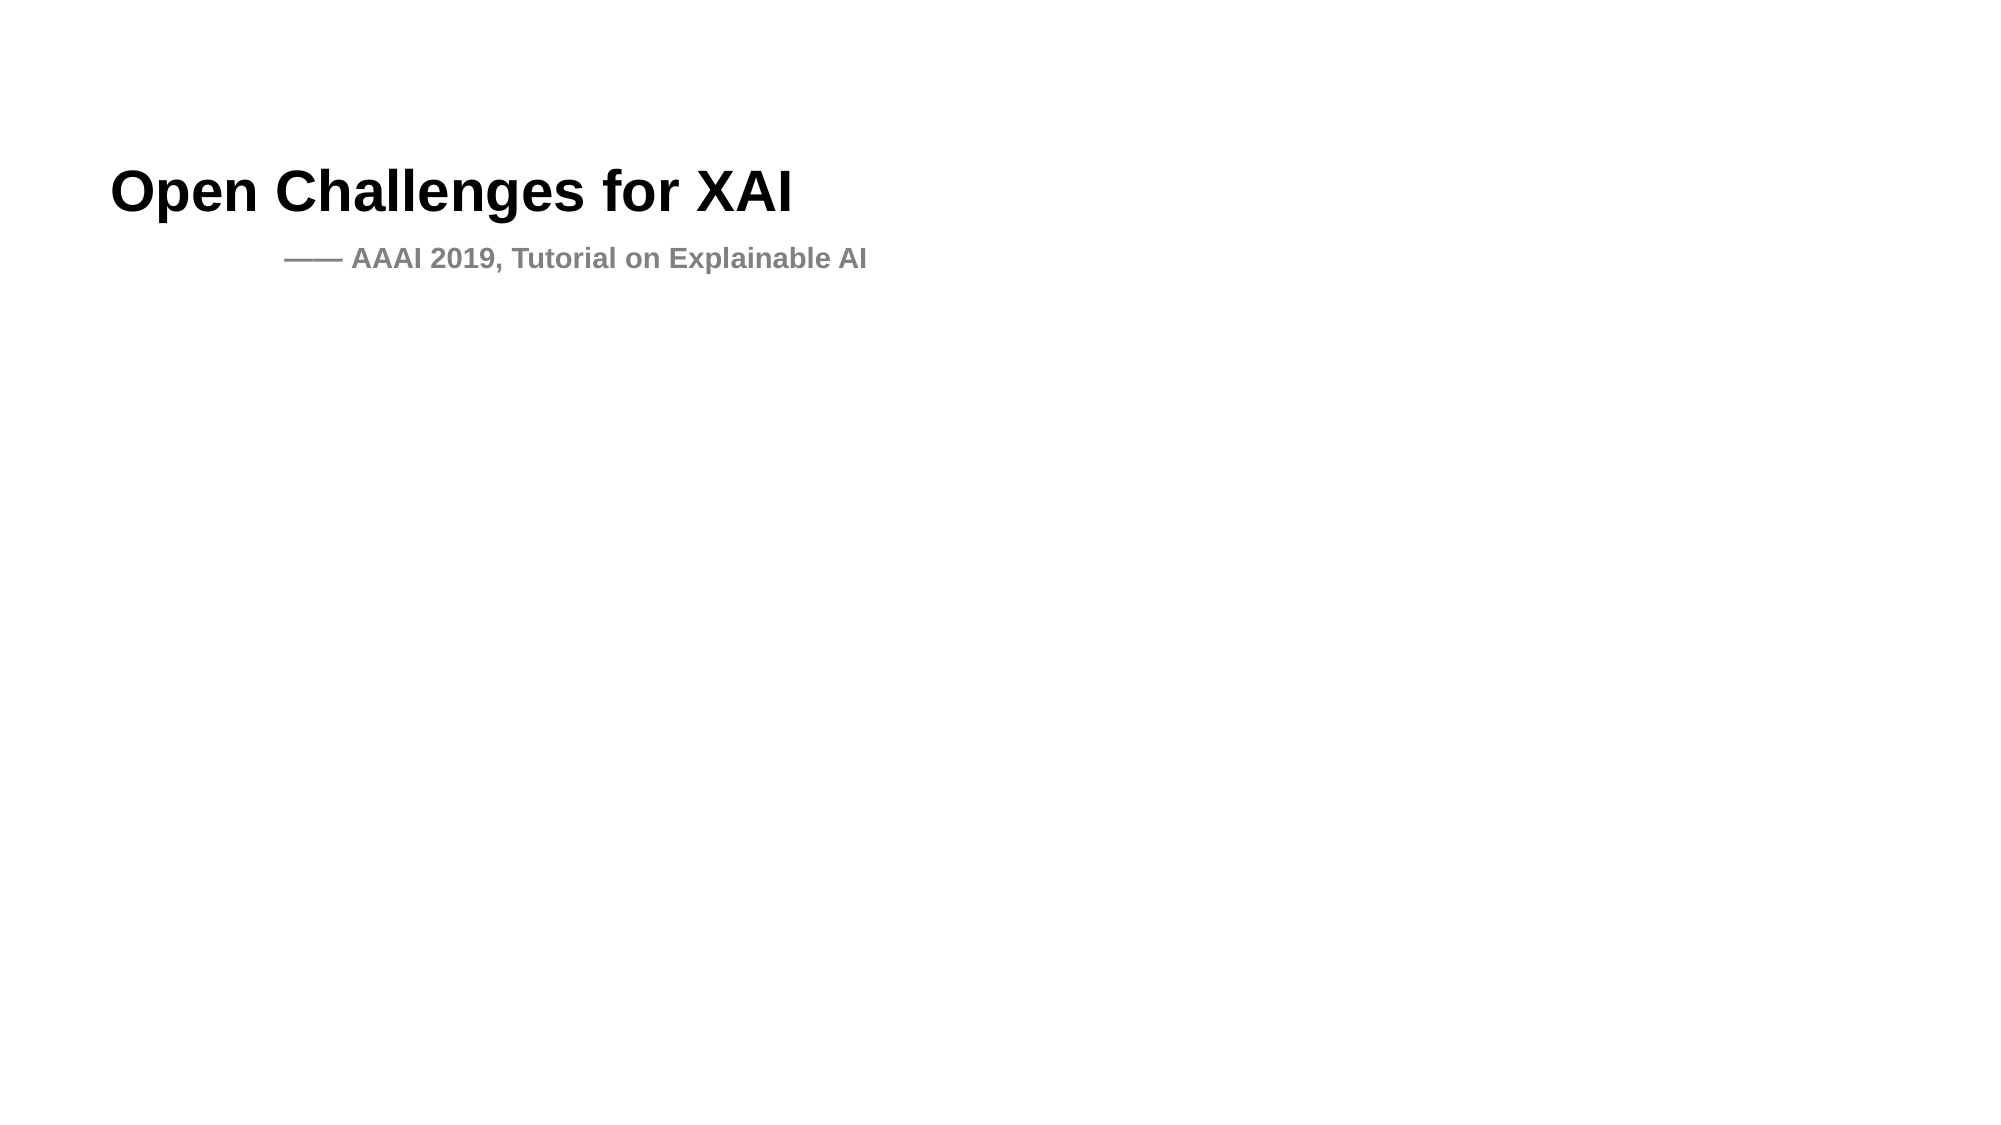

Open Challenges for XAI
—— AAAI 2019, Tutorial on Explainable AI